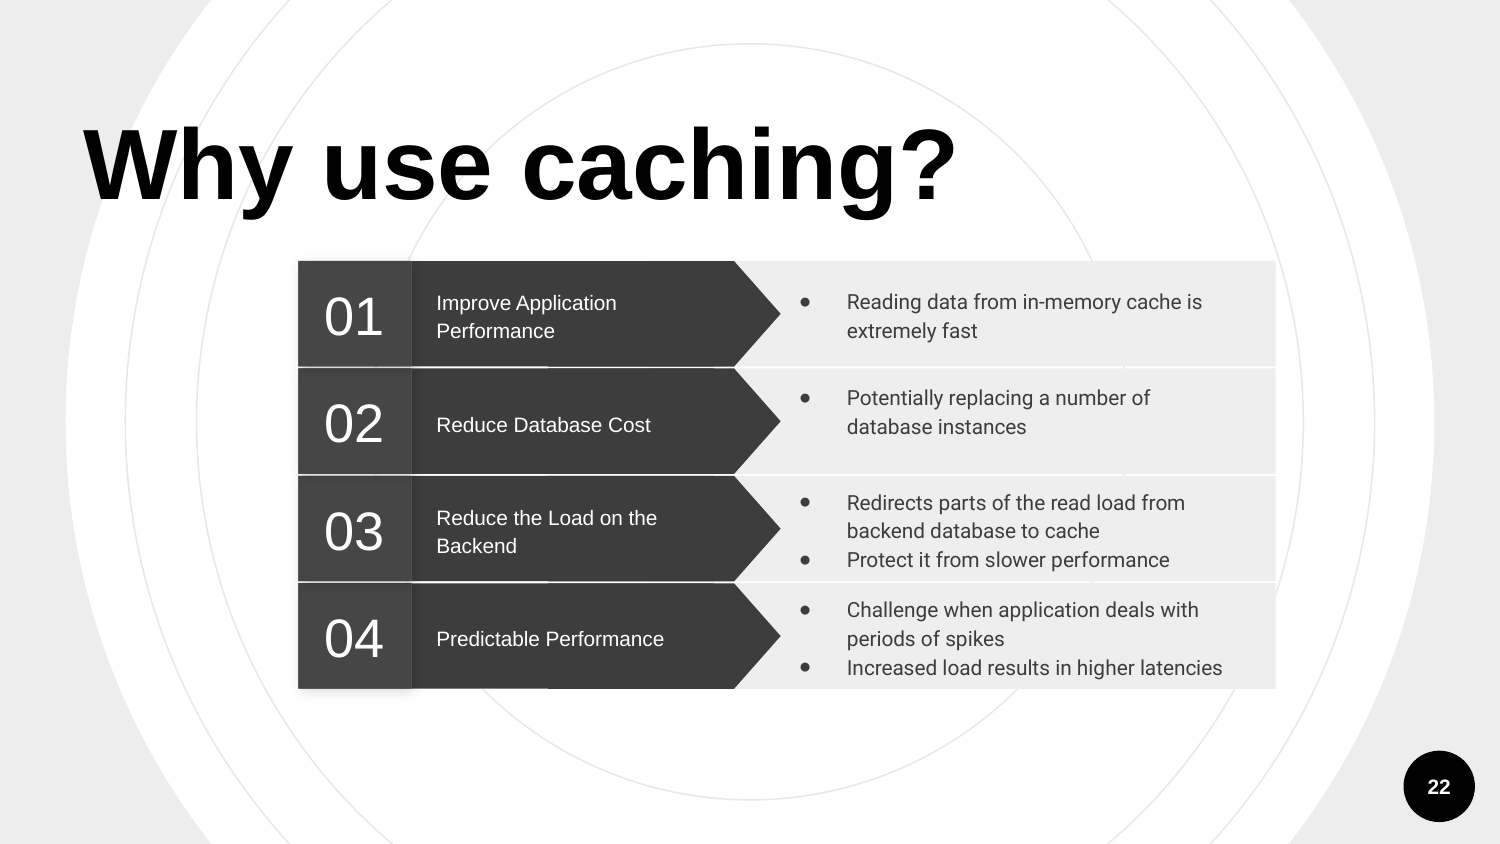

Why use caching?

01

Reading data from in-memory cache is extremely fast
Improve Application Performance

02

Potentially replacing a number of database instances

Reduce Database Cost

03

Redirects parts of the read load from backend database to cache
Protect it from slower performance
Reduce the Load on the Backend

04

Challenge when application deals with periods of spikes
Increased load results in higher latencies
Predictable Performance
22